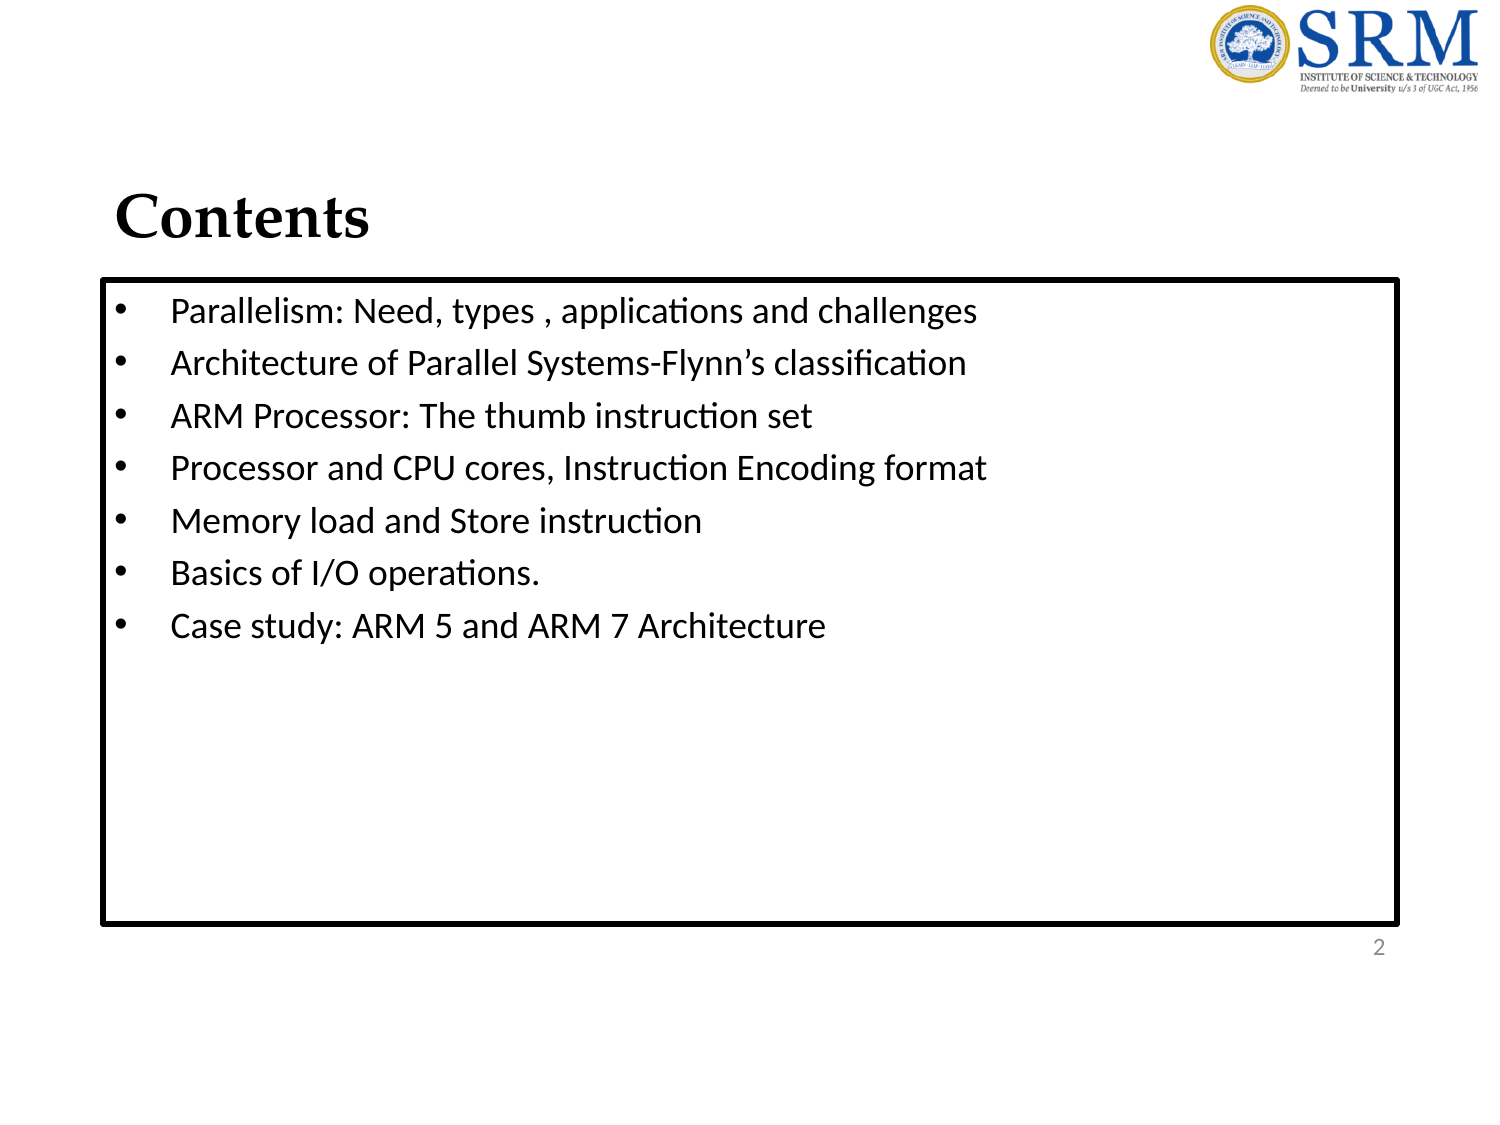

# Contents
Parallelism: Need, types , applications and challenges
Architecture of Parallel Systems-Flynn’s classification
ARM Processor: The thumb instruction set
Processor and CPU cores, Instruction Encoding format
Memory load and Store instruction
Basics of I/O operations.
Case study: ARM 5 and ARM 7 Architecture

2